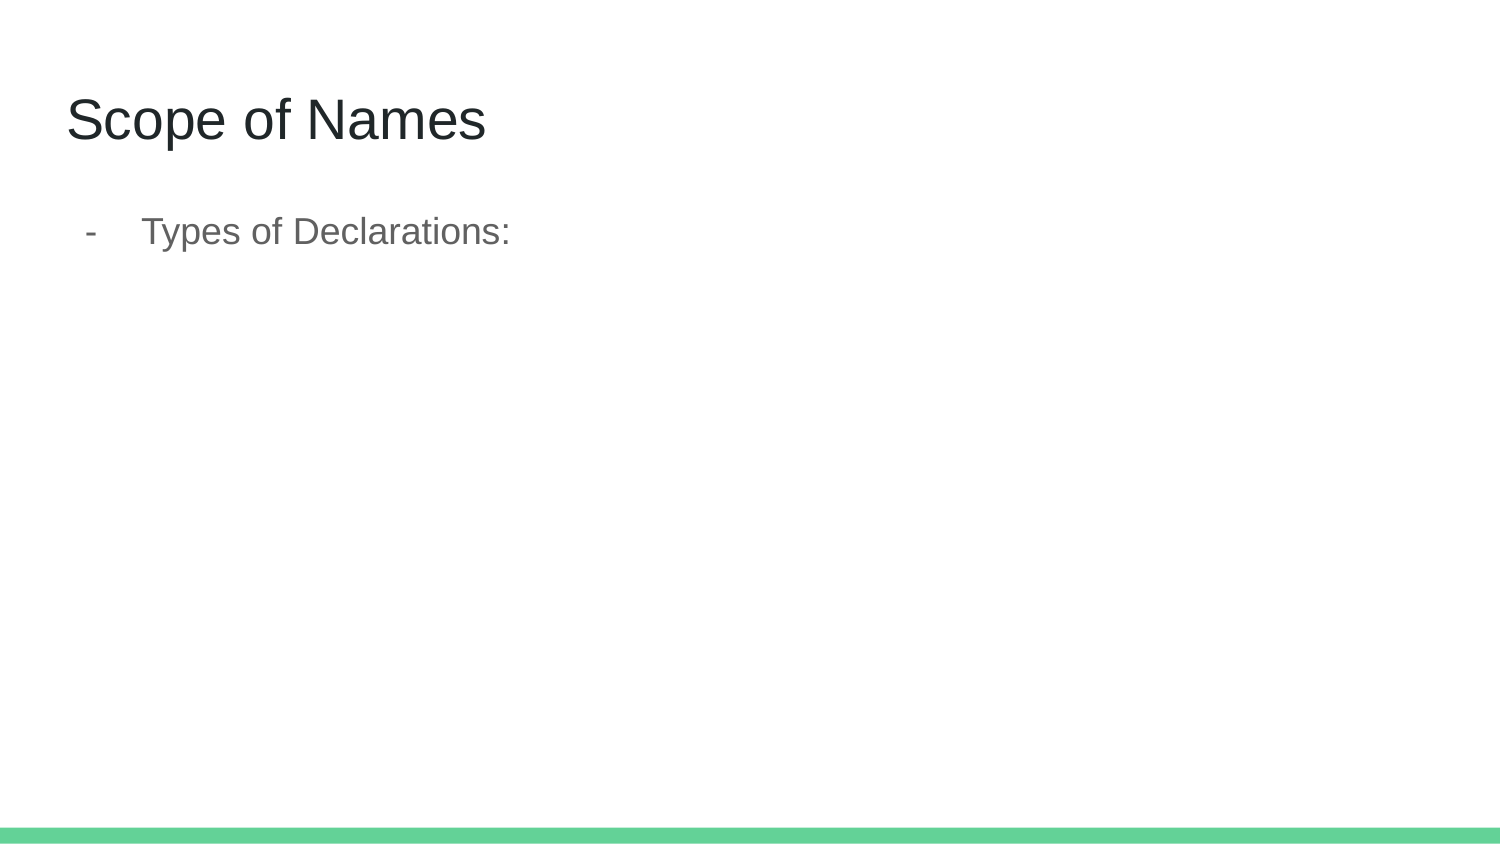

# Scope of Names
Types of Declarations: